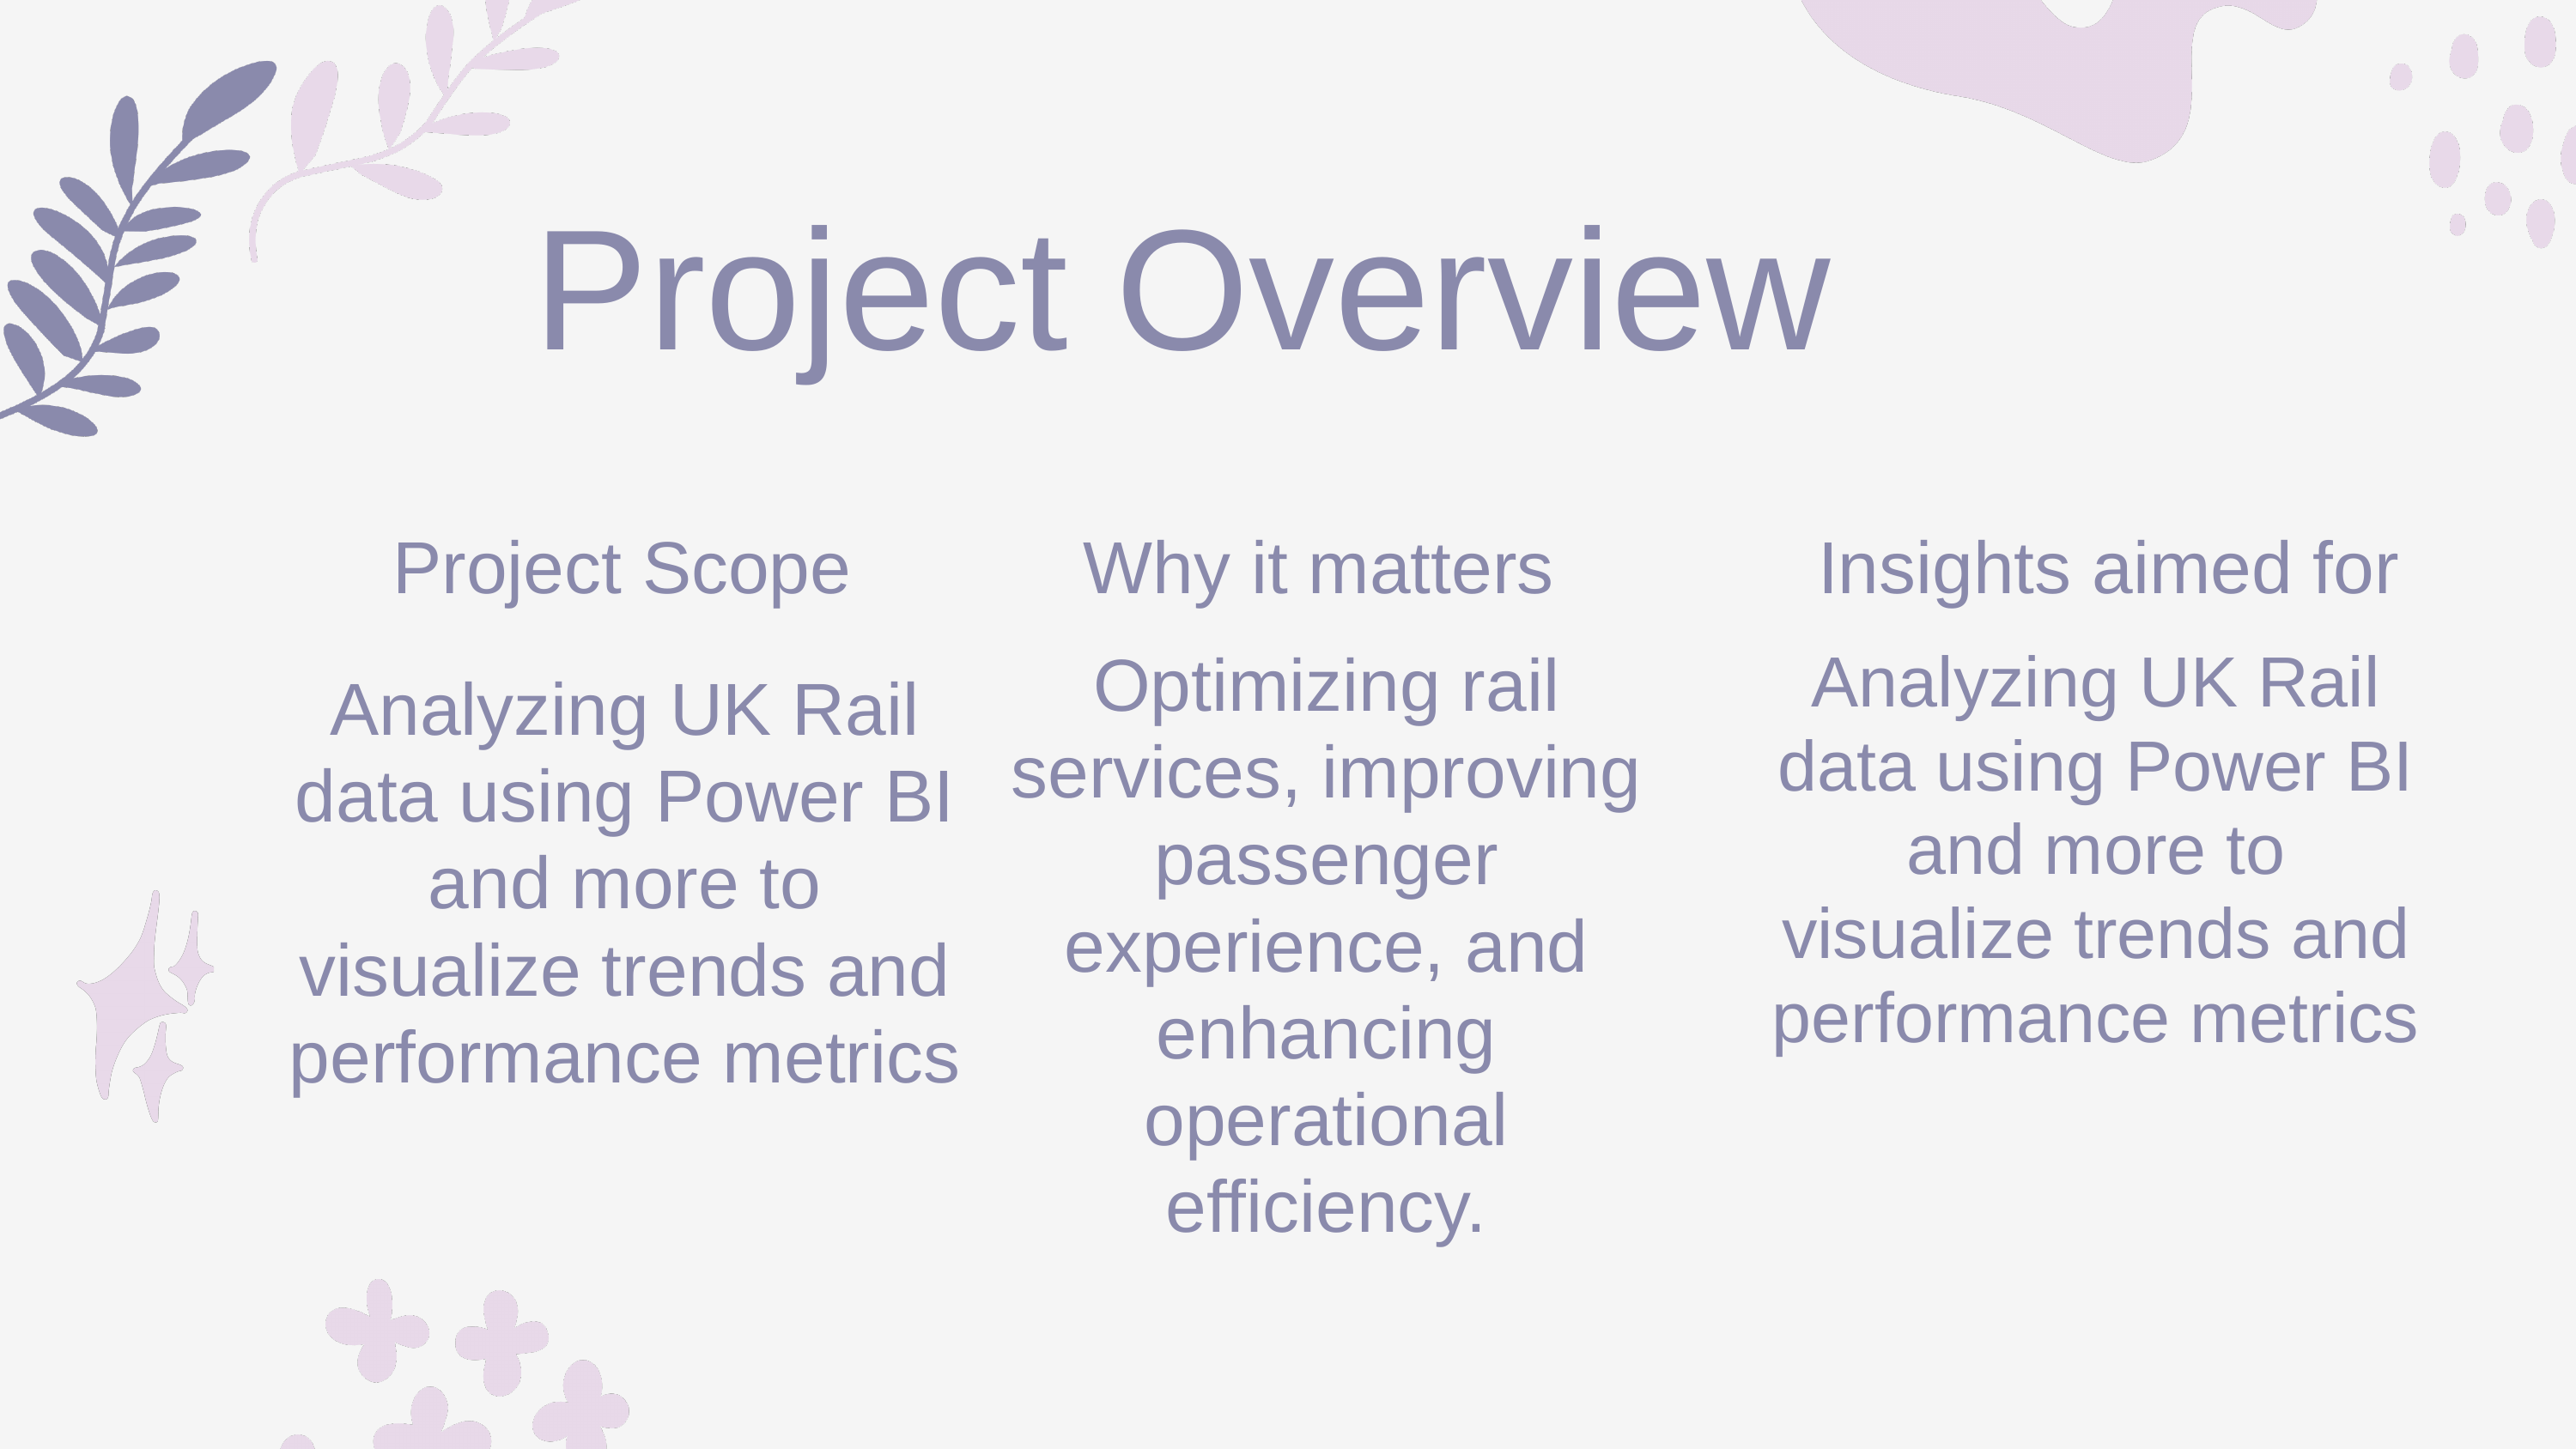

Project Overview

Project Scope

Why it matters

Insights aimed for

Analyzing UK Rail data using Power BI and more to visualize trends and performance metrics

Optimizing rail services, improving passenger experience, and enhancing operational efficiency.

Analyzing UK Rail data using Power BI and more to visualize trends and performance metrics